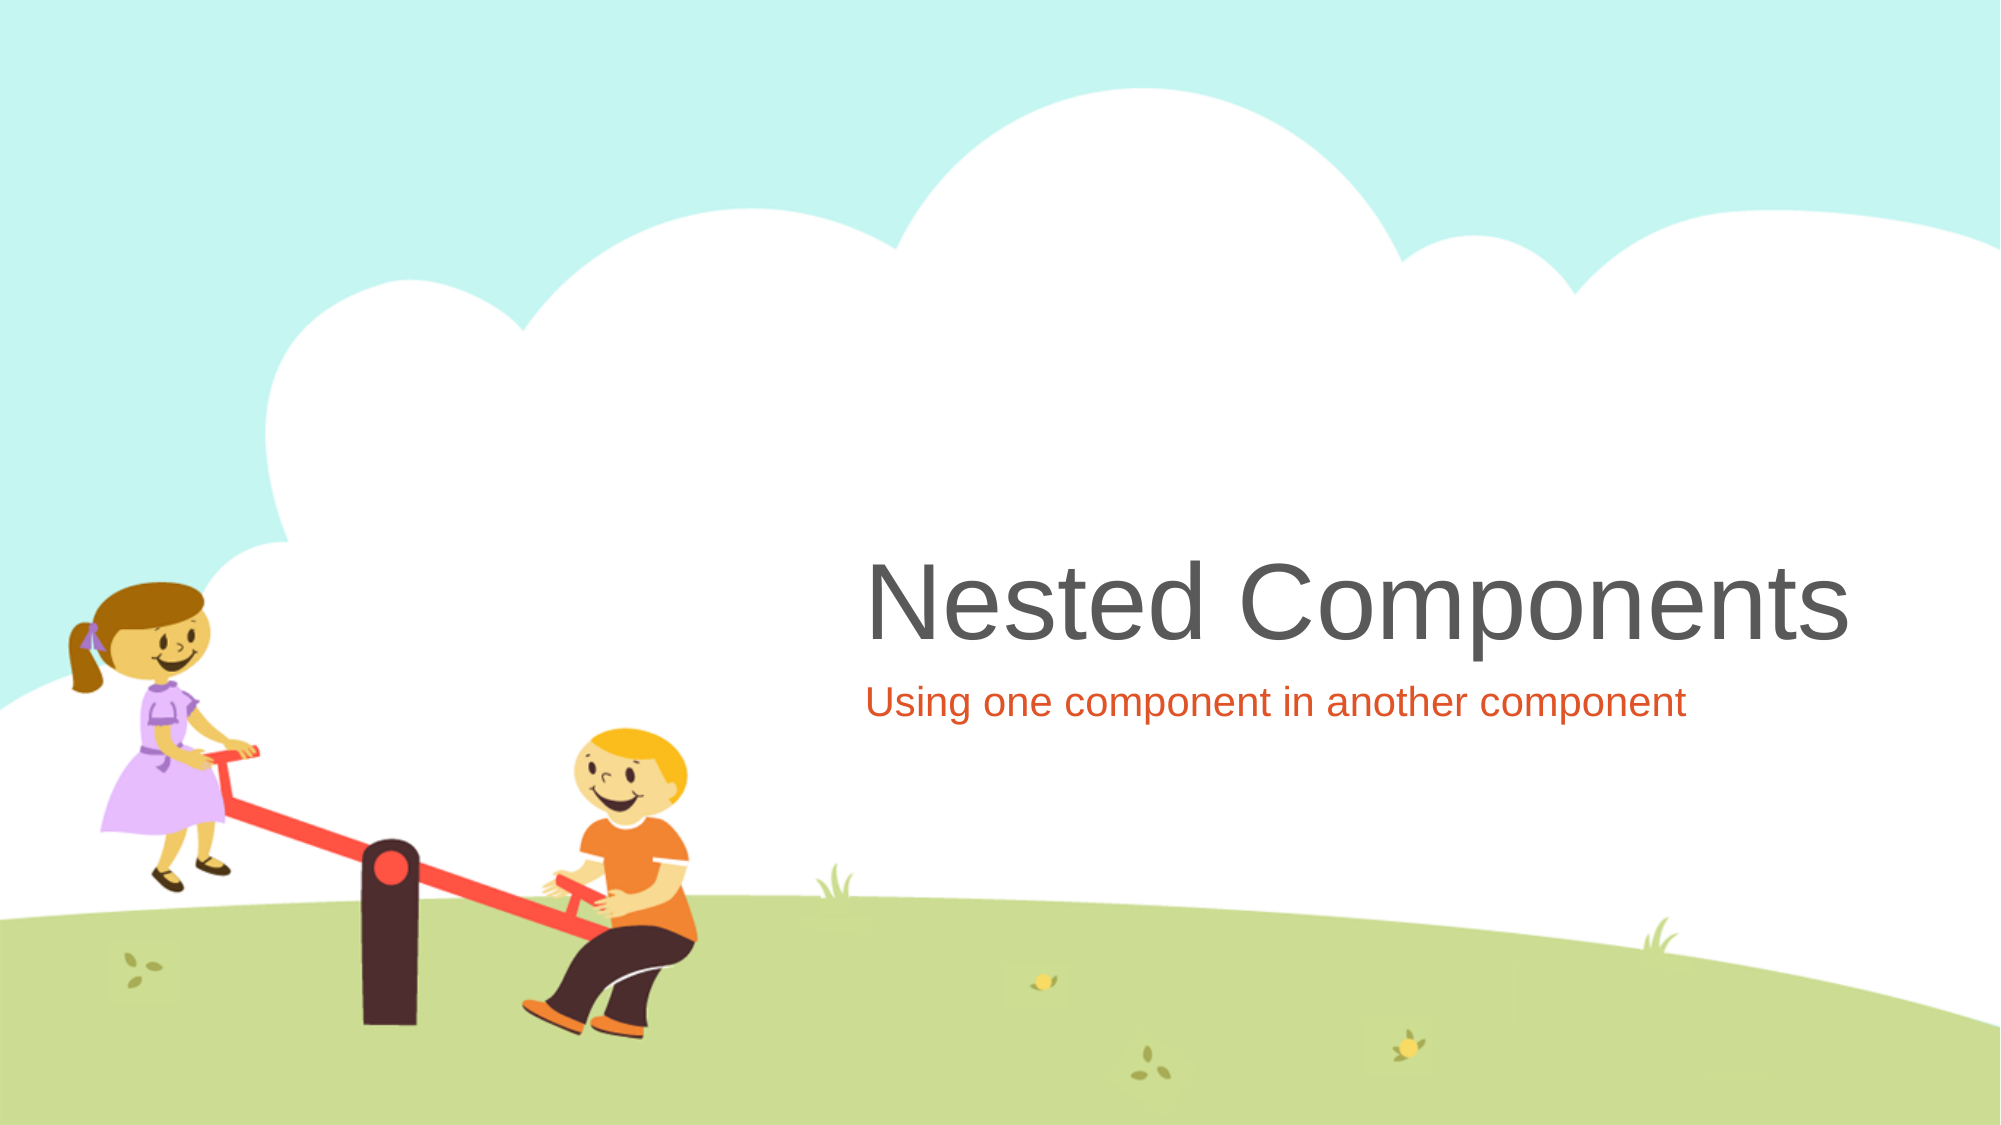

# Nested Components
Using one component in another component